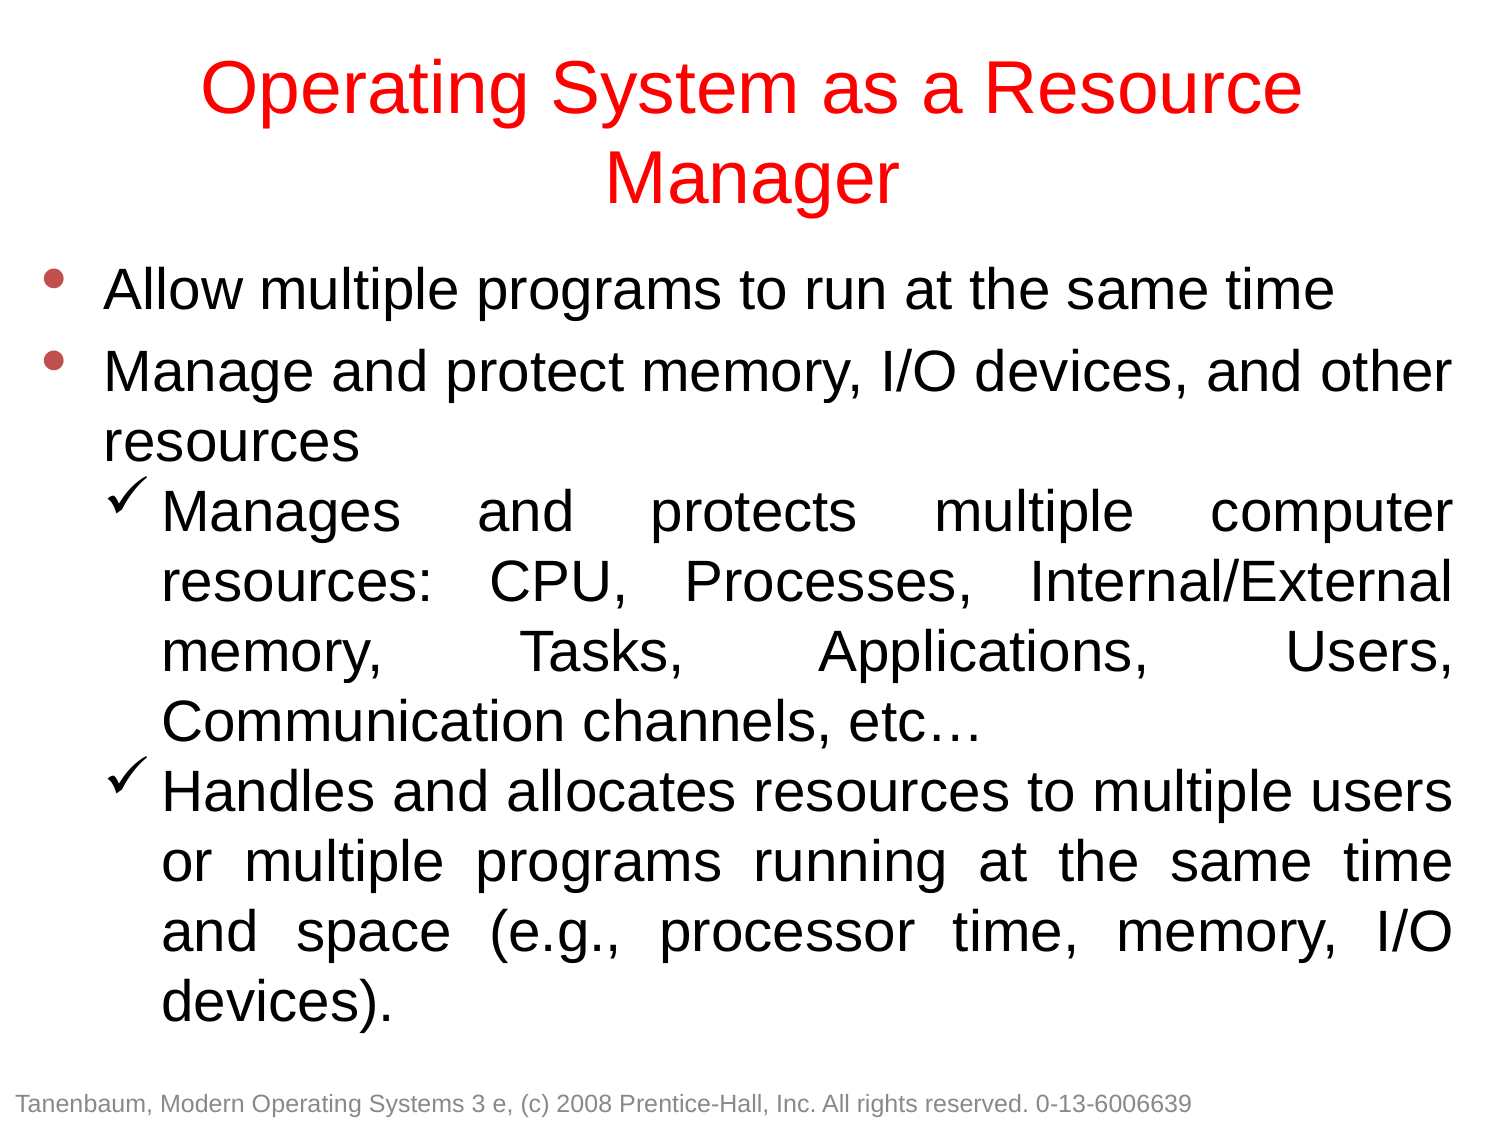

Operating System as a Resource Manager
Allow multiple programs to run at the same time
Manage and protect memory, I/O devices, and other resources
Manages and protects multiple computer resources: CPU, Processes, Internal/External memory, Tasks, Applications, Users, Communication channels, etc…
Handles and allocates resources to multiple users or multiple programs running at the same time and space (e.g., processor time, memory, I/O devices).
Tanenbaum, Modern Operating Systems 3 e, (c) 2008 Prentice-Hall, Inc. All rights reserved. 0-13-6006639